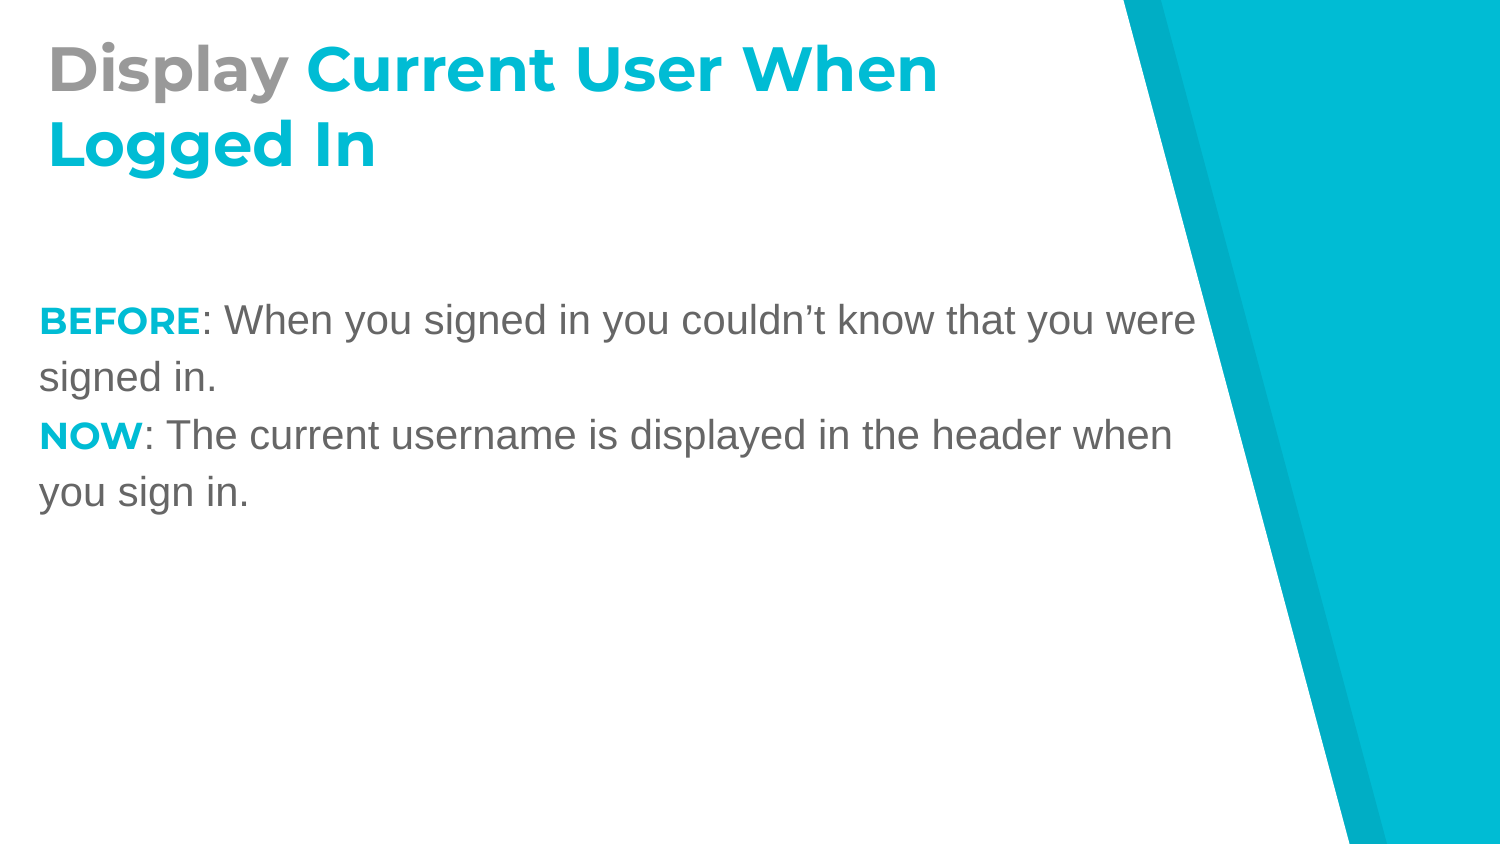

Display Current User When Logged In
BEFORE: When you signed in you couldn’t know that you were signed in.
NOW: The current username is displayed in the header when you sign in.